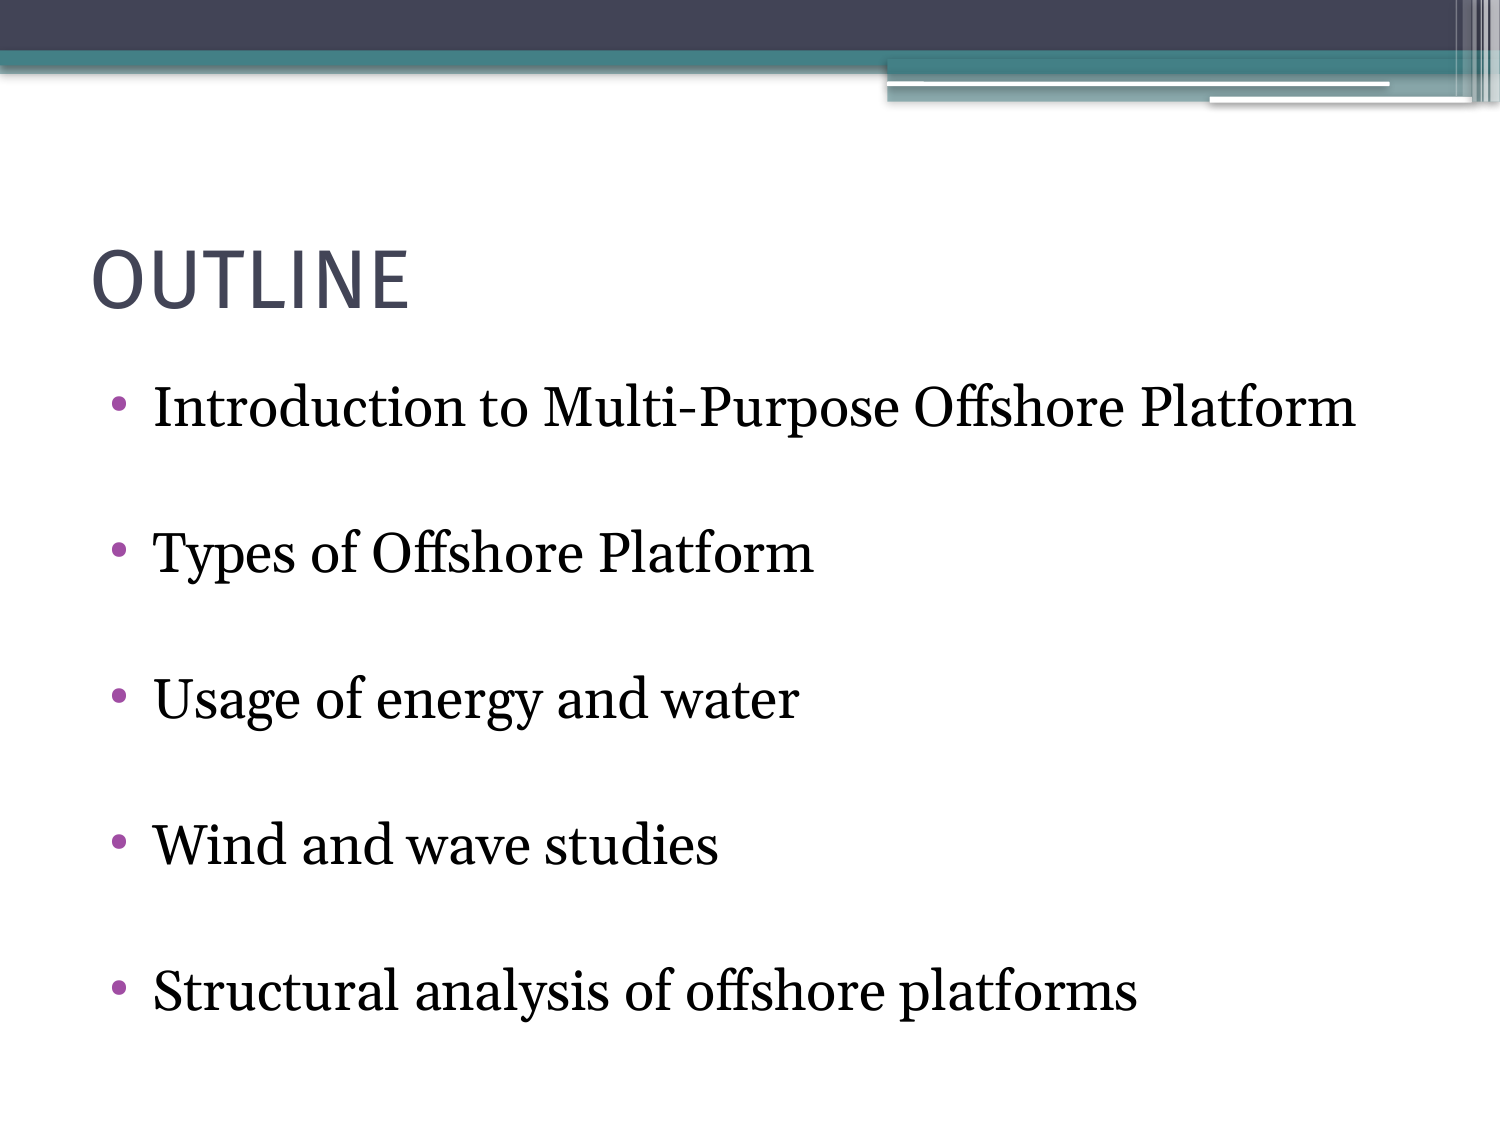

# OUTLINE
Introduction to Multi-Purpose Offshore Platform

Types of Offshore Platform

Usage of energy and water

Wind and wave studies

Structural analysis of offshore platforms